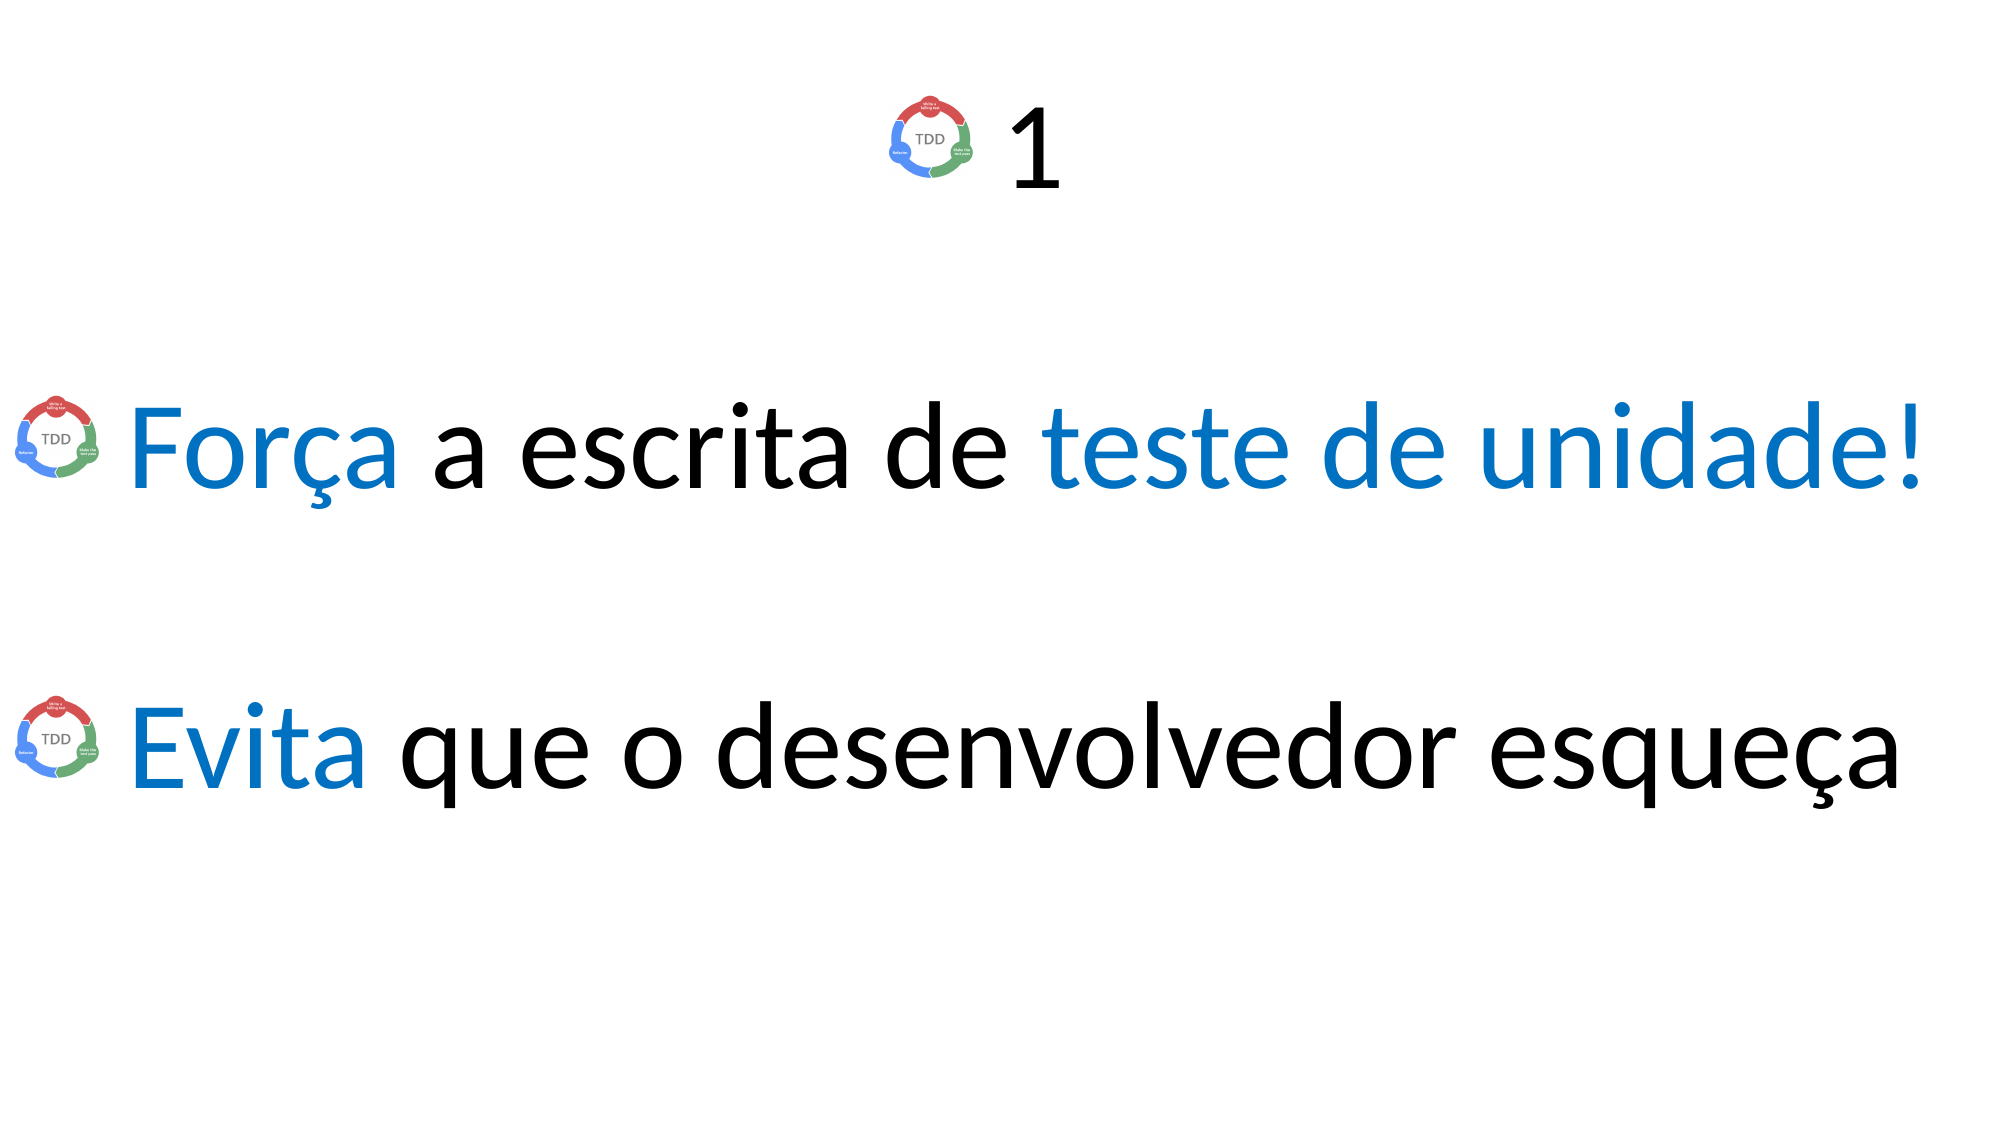

1

Força a escrita de teste de unidade!

Evita que o desenvolvedor esqueça